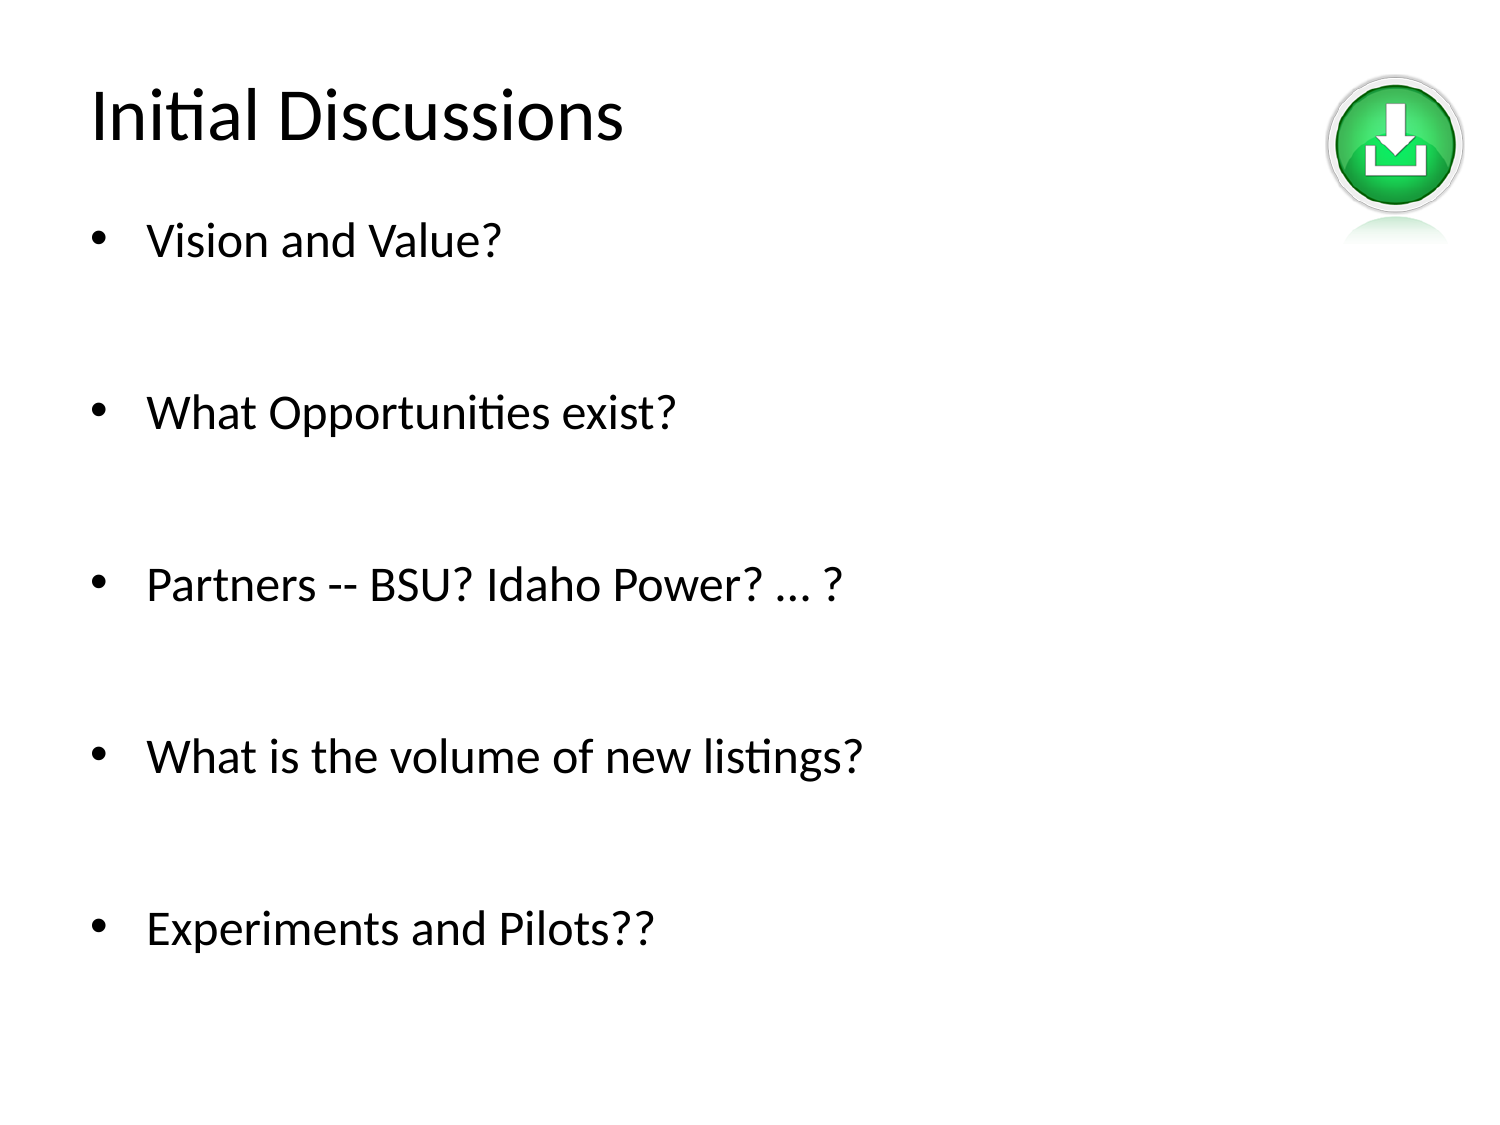

# Initial Discussions
Vision and Value?
What Opportunities exist?
Partners -- BSU? Idaho Power? … ?
What is the volume of new listings?
Experiments and Pilots??